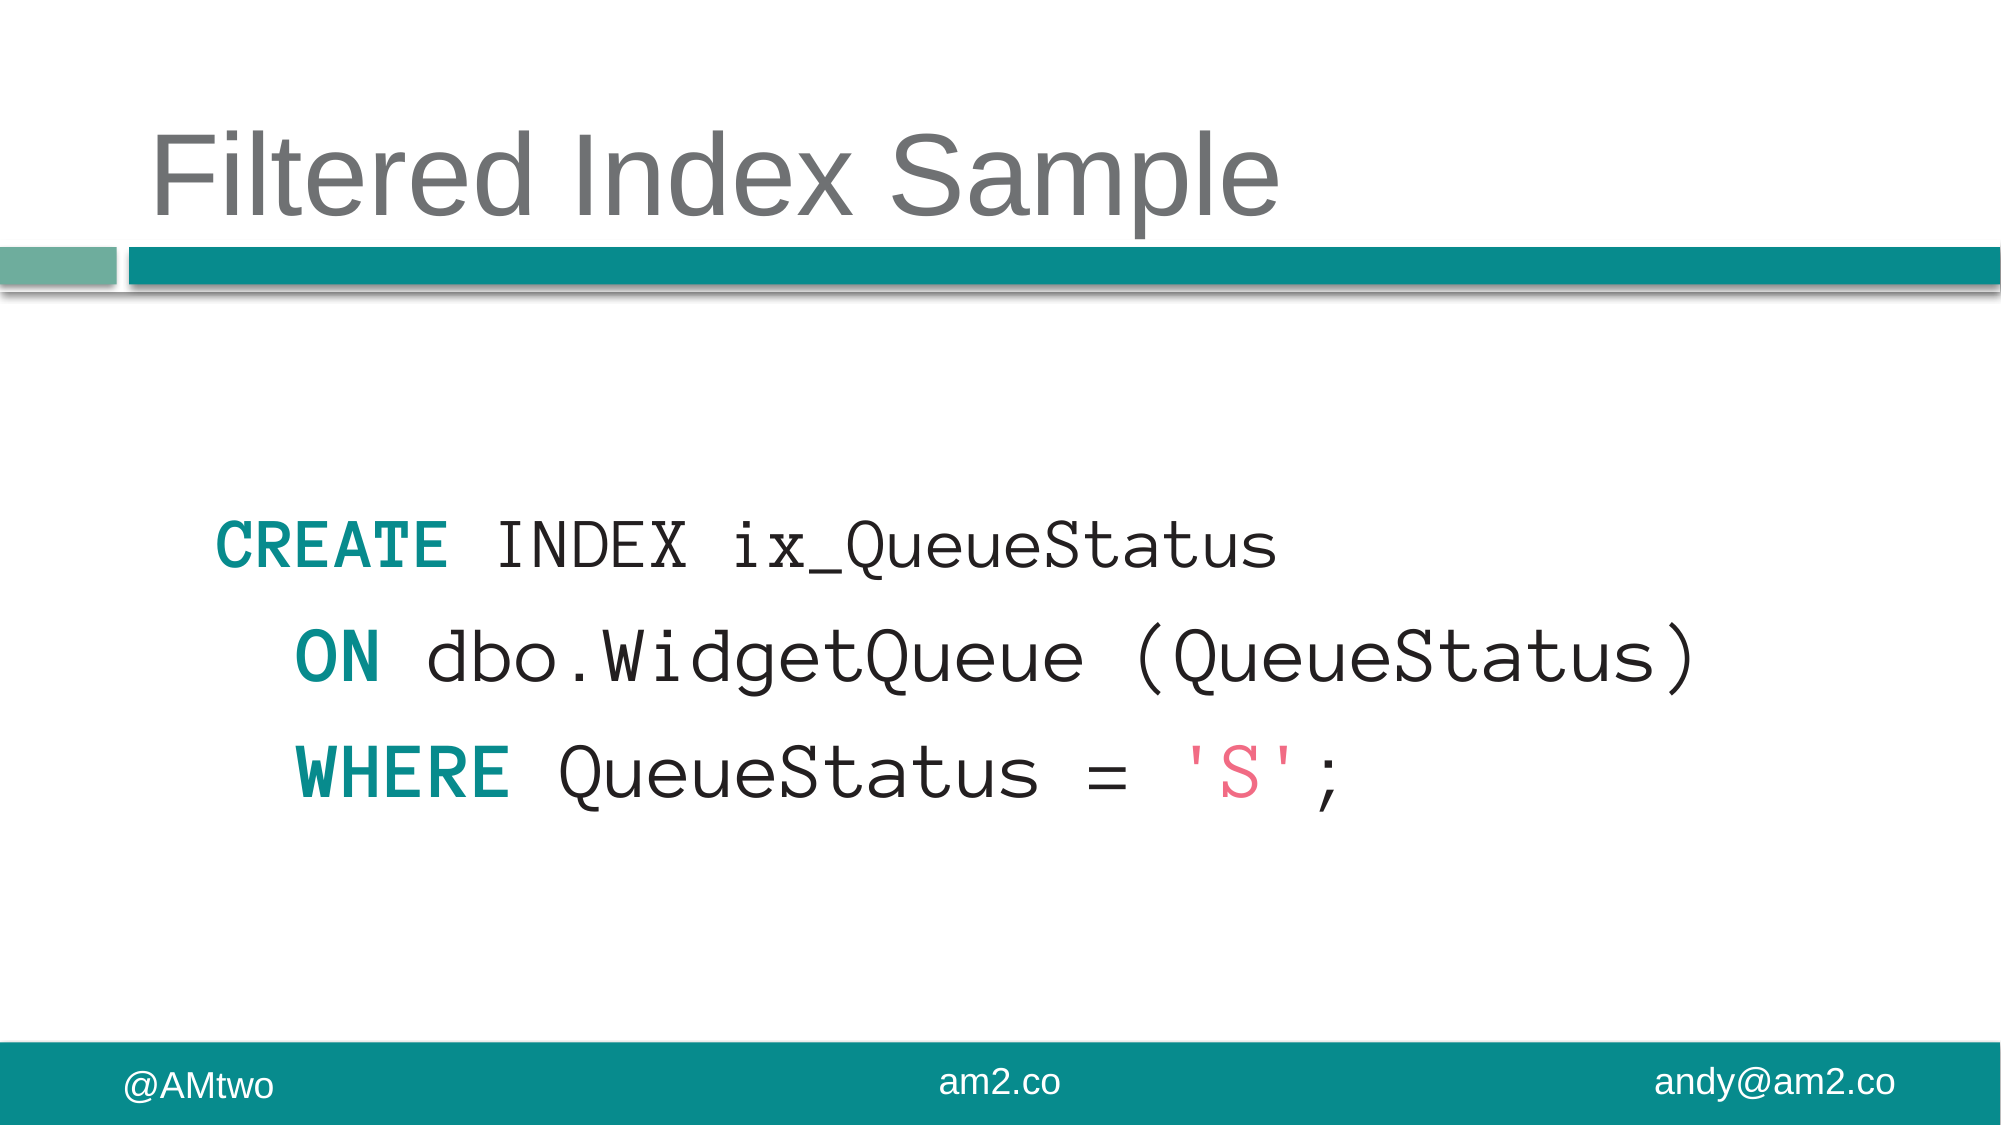

# Filtered Index Sample
CREATE INDEX ix_QueueStatus
	ON dbo.WidgetQueue (QueueStatus)
	WHERE QueueStatus = 'S';